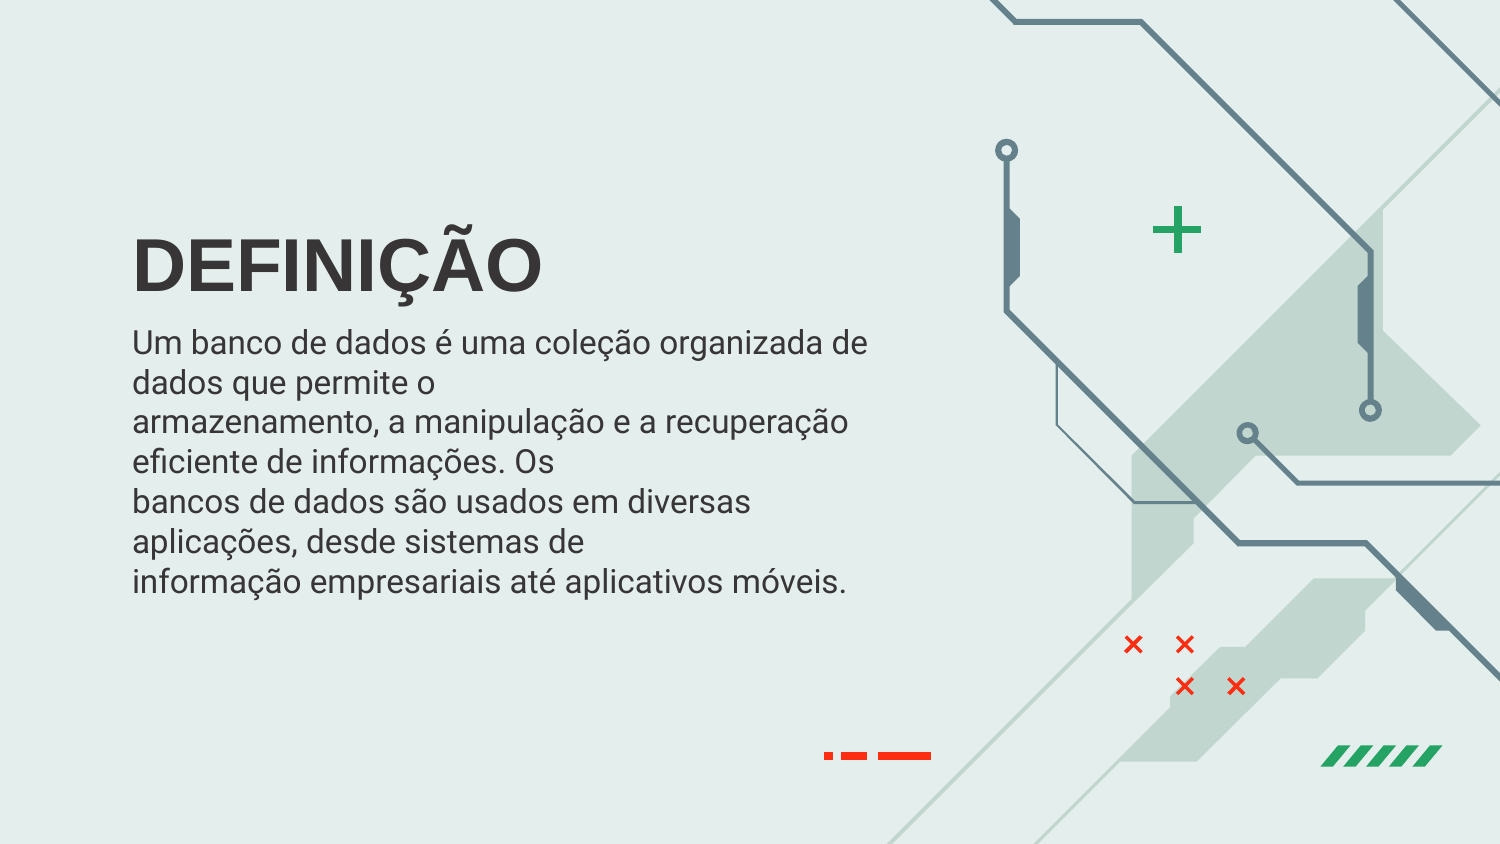

# DEFINIÇÃO
Um banco de dados é uma coleção organizada de dados que permite o
armazenamento, a manipulação e a recuperação eficiente de informações. Os
bancos de dados são usados em diversas aplicações, desde sistemas de
informação empresariais até aplicativos móveis.